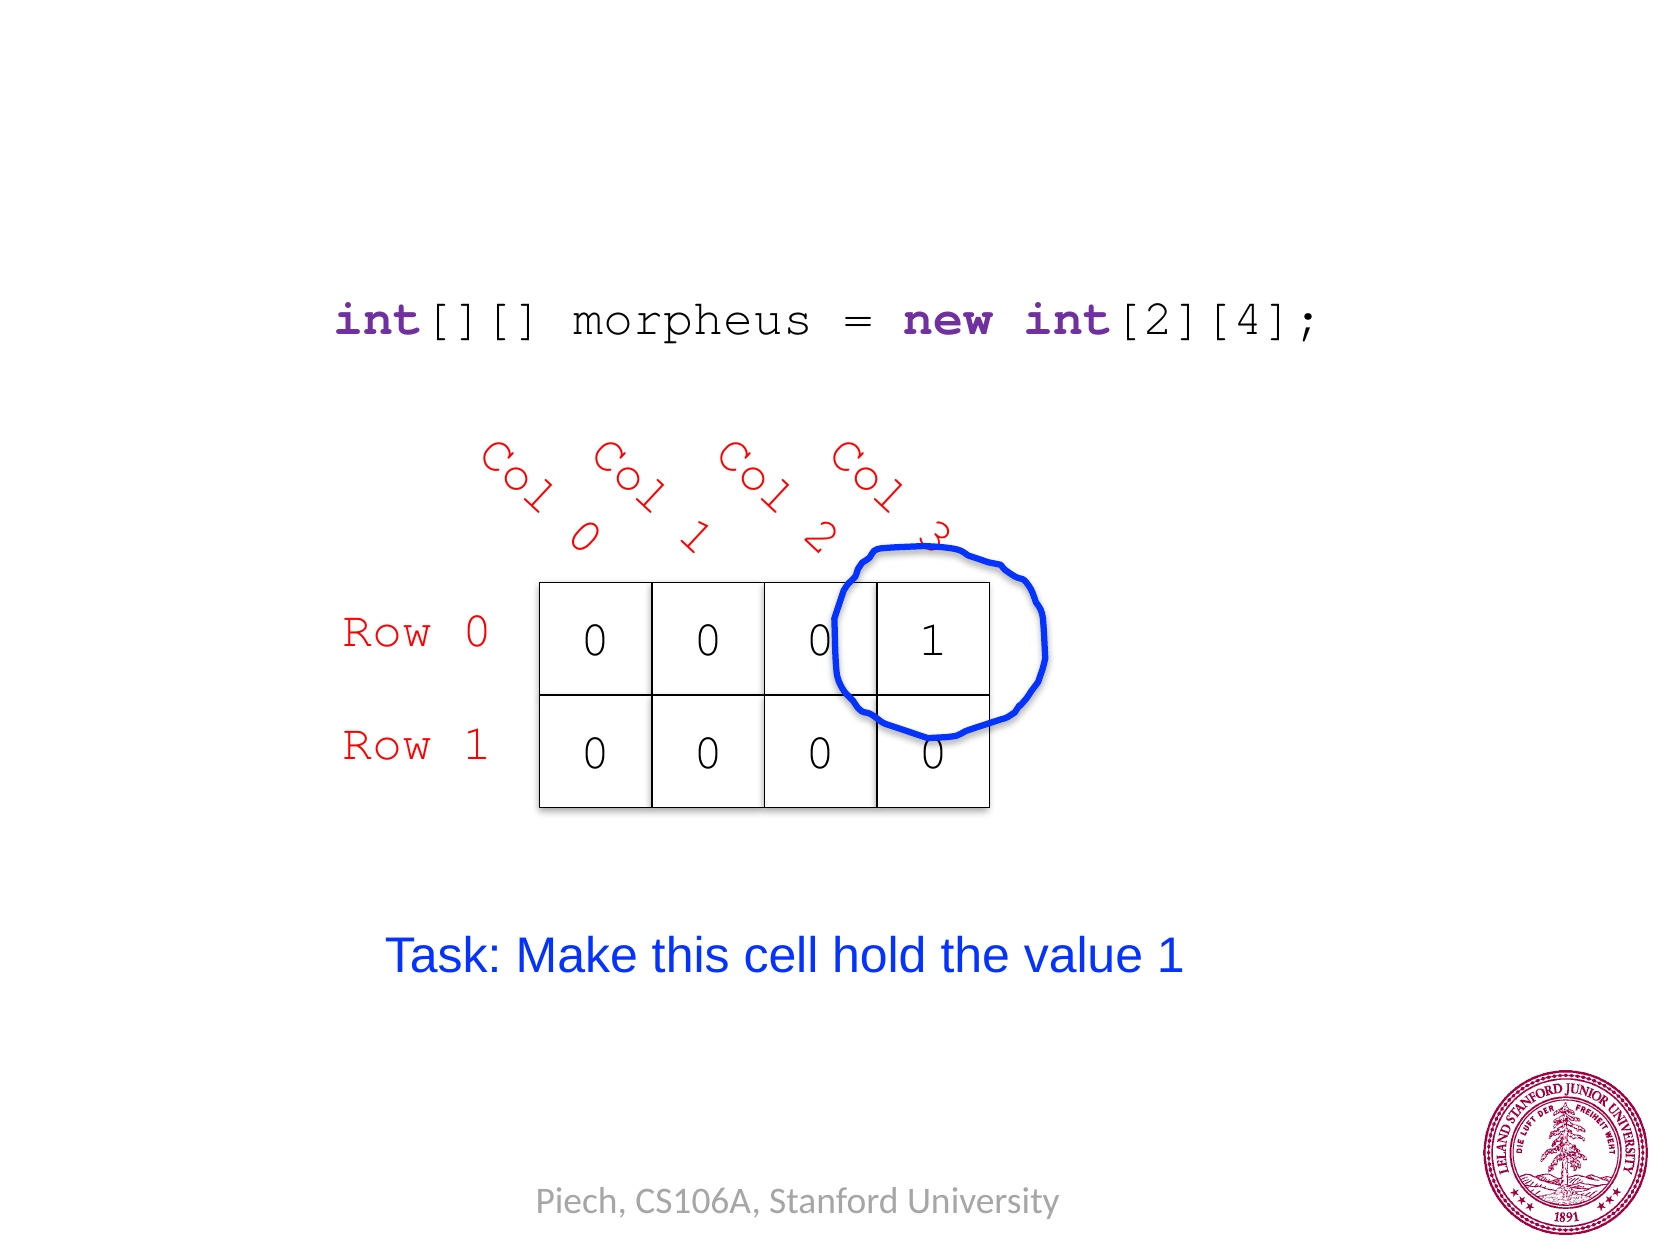

int[][] morpheus = new int[2][4];
Col 2
Col 3
Col 0
Col 1

0
0
0
1
Row 0
0
0
0
0
Row 1
Task: Make this cell hold the value 1